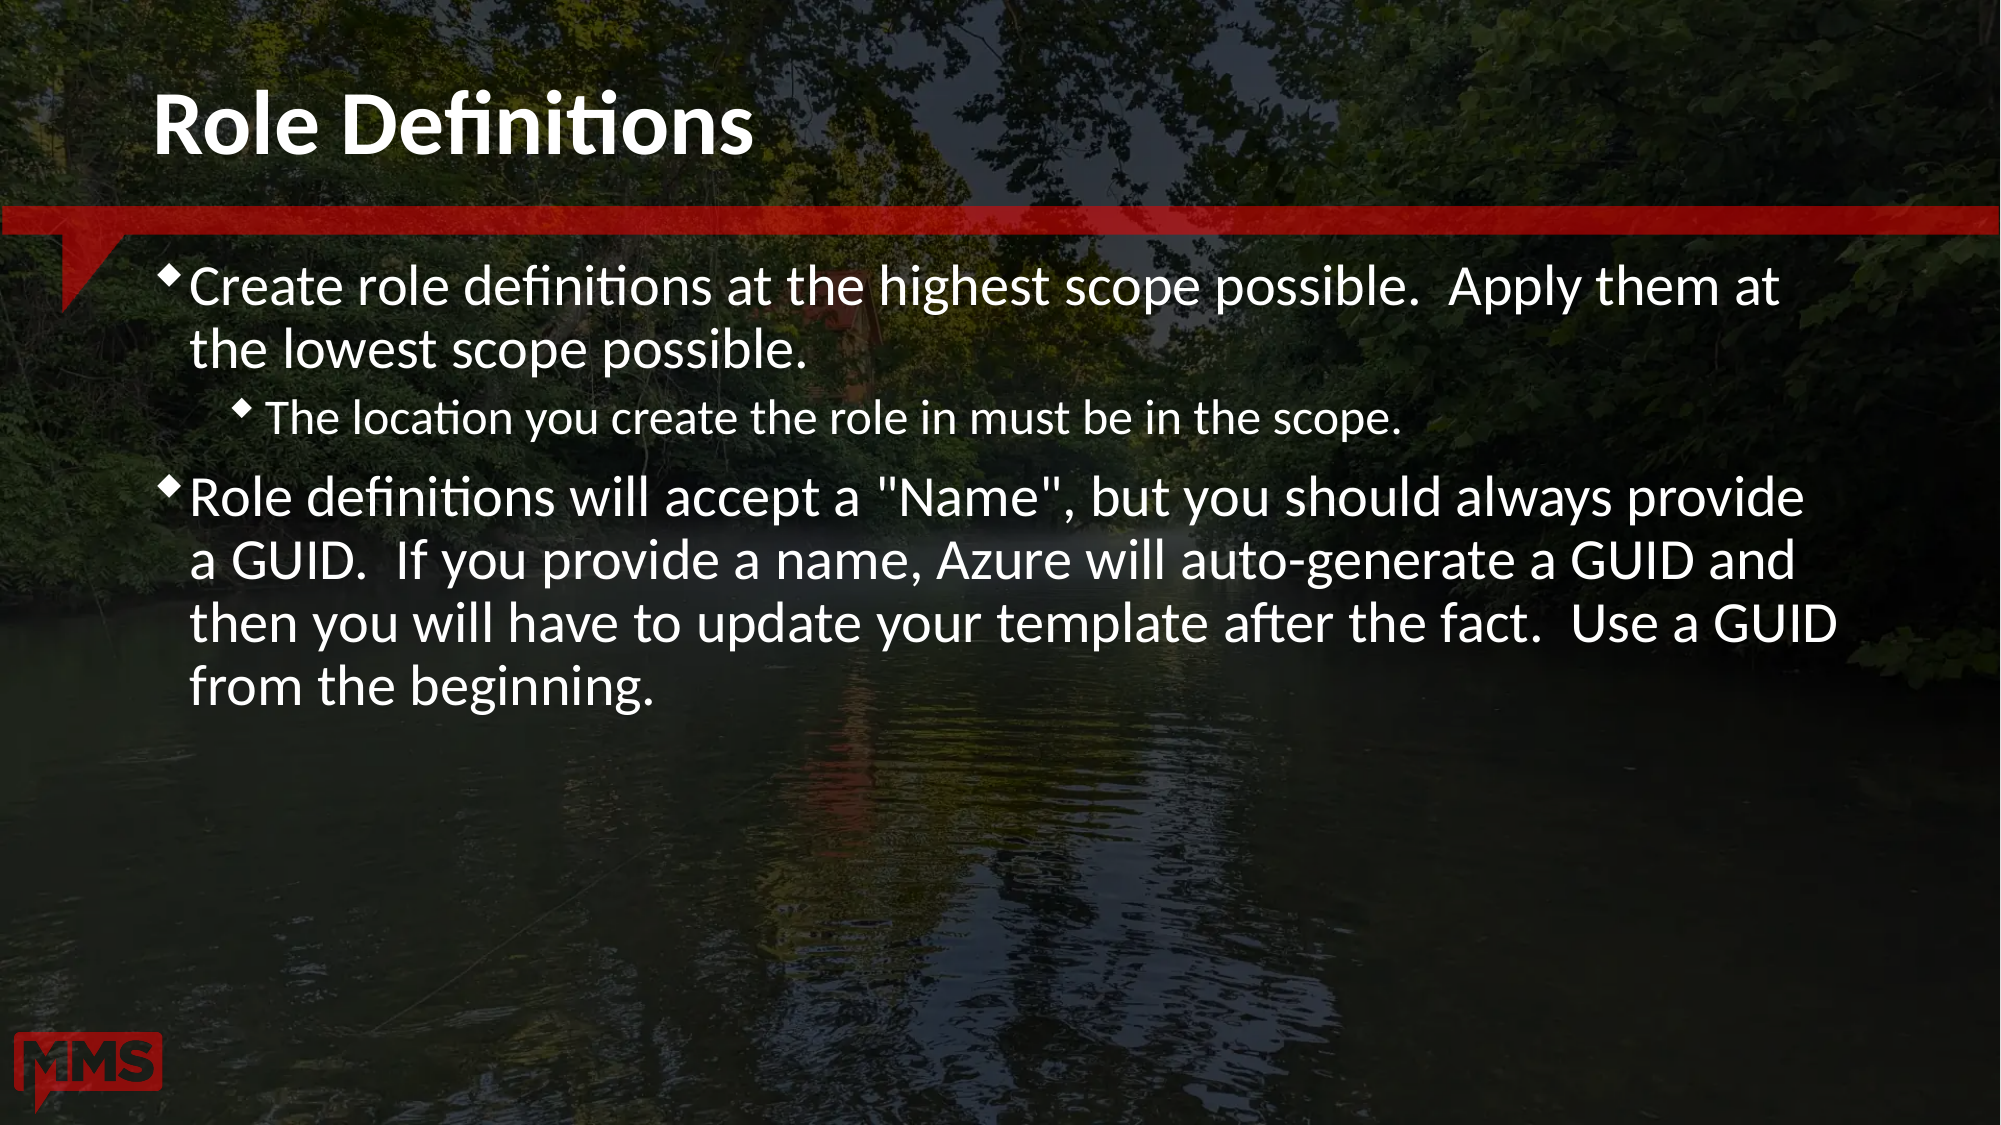

# Role Definitions
Create role definitions at the highest scope possible.  Apply them at the lowest scope possible.
The location you create the role in must be in the scope.
Role definitions will accept a "Name", but you should always provide a GUID.  If you provide a name, Azure will auto-generate a GUID and then you will have to update your template after the fact.  Use a GUID from the beginning.